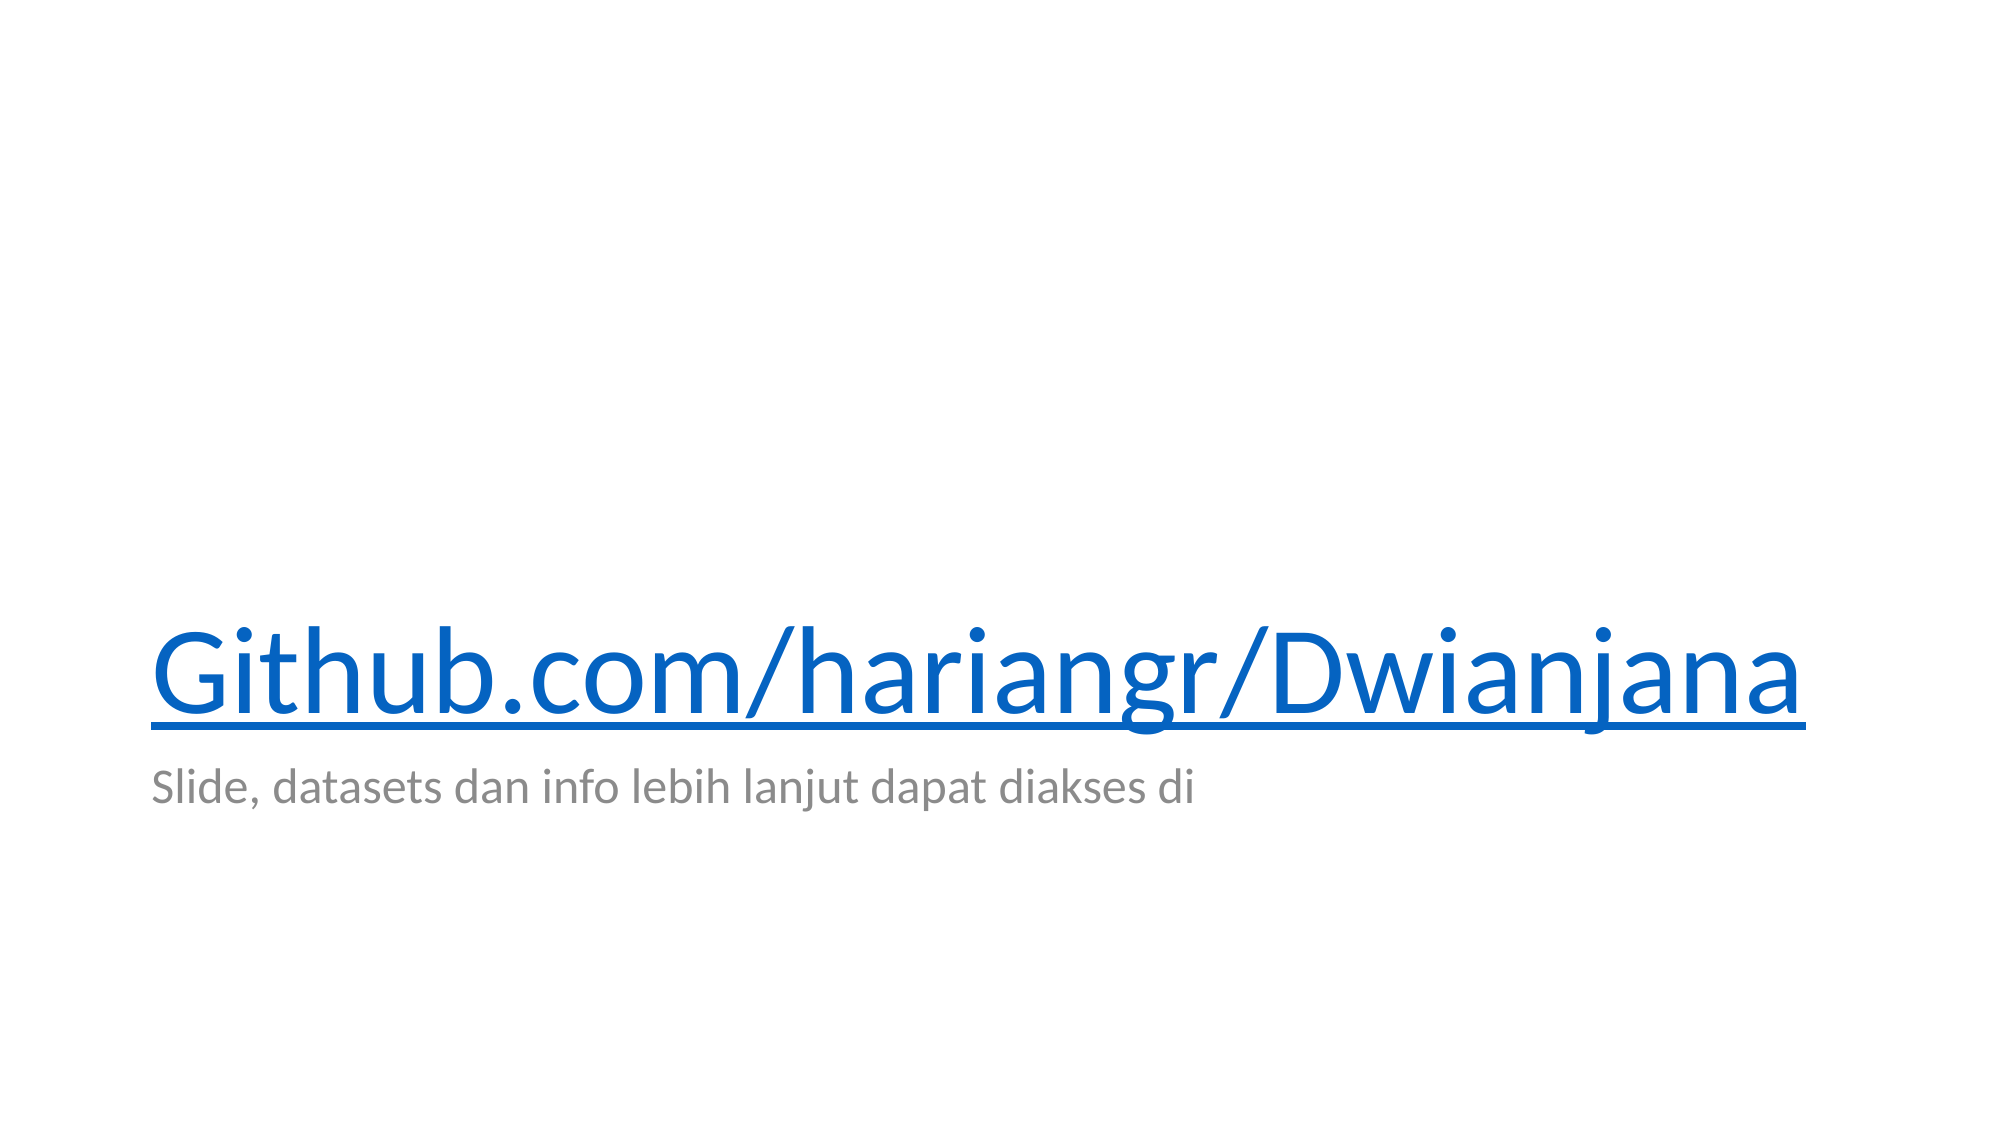

# Github.com/hariangr/Dwianjana
Slide, datasets dan info lebih lanjut dapat diakses di